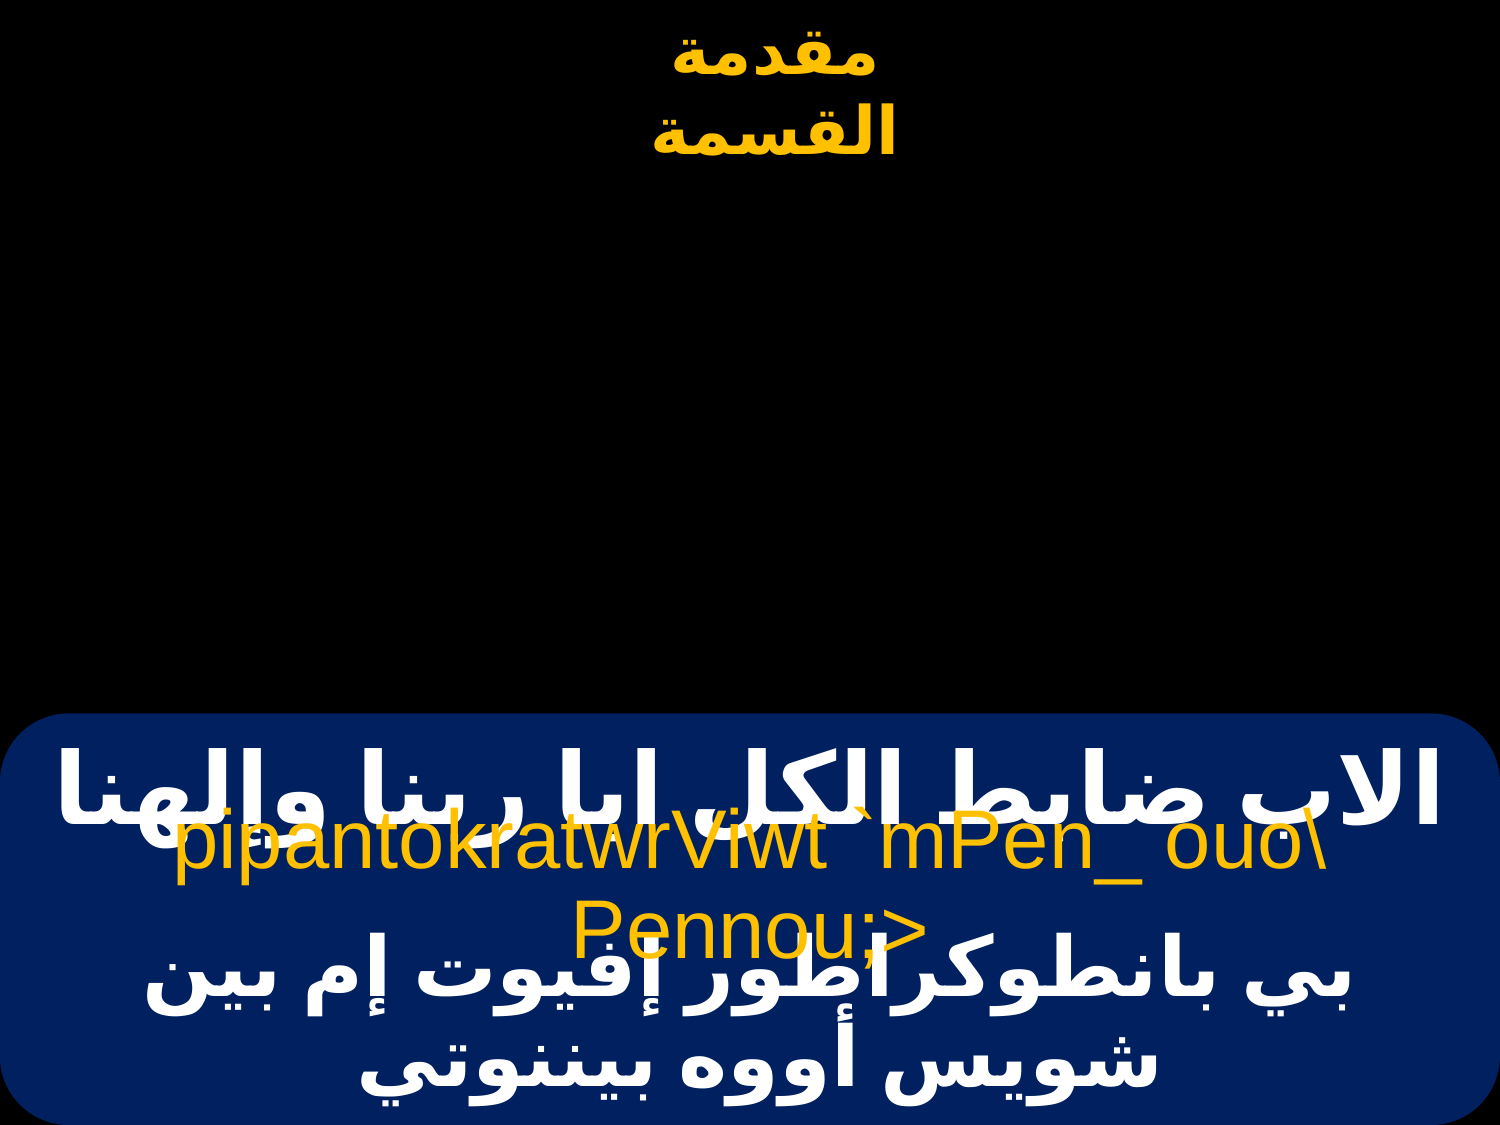

# الاب ضابط الكل ابا ربنا وإلهنا
pipantokratwrViwt `mPen_ ouo\ Pennou;>
بي بانطوكراطور إفيوت إم بين شويس أووه بيننوتي